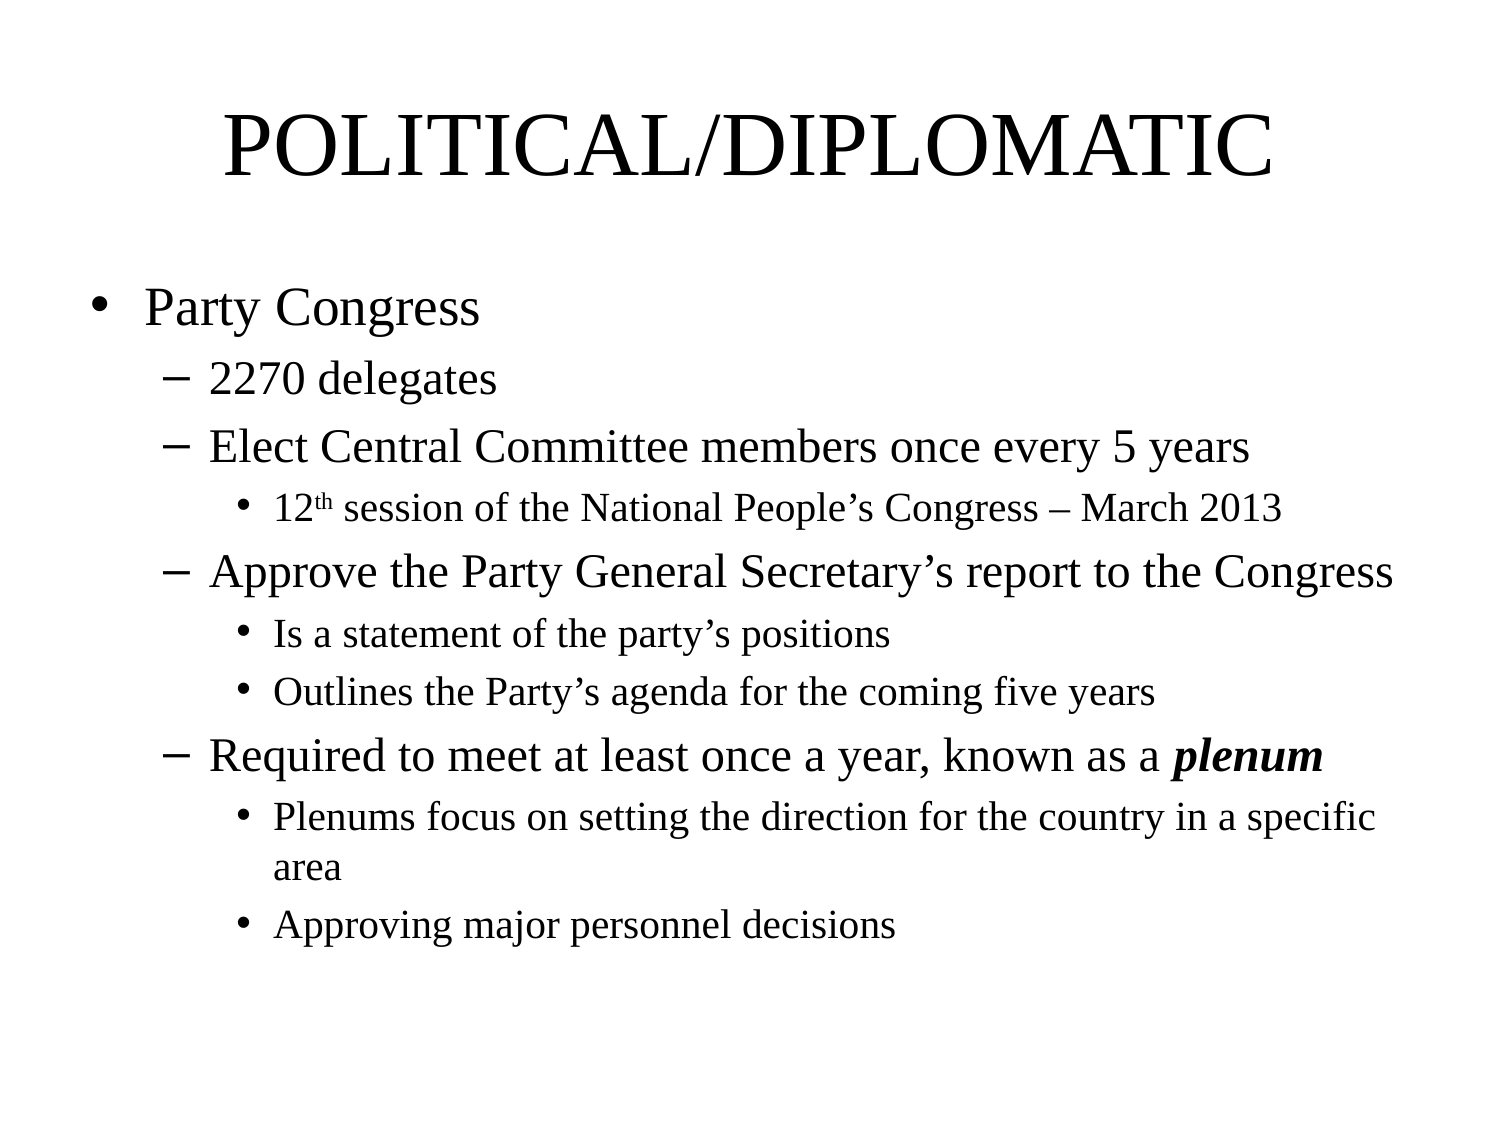

# POLITICAL/DIPLOMATIC
Party Congress
2270 delegates
Elect Central Committee members once every 5 years
12th session of the National People’s Congress – March 2013
Approve the Party General Secretary’s report to the Congress
Is a statement of the party’s positions
Outlines the Party’s agenda for the coming five years
Required to meet at least once a year, known as a plenum
Plenums focus on setting the direction for the country in a specific area
Approving major personnel decisions